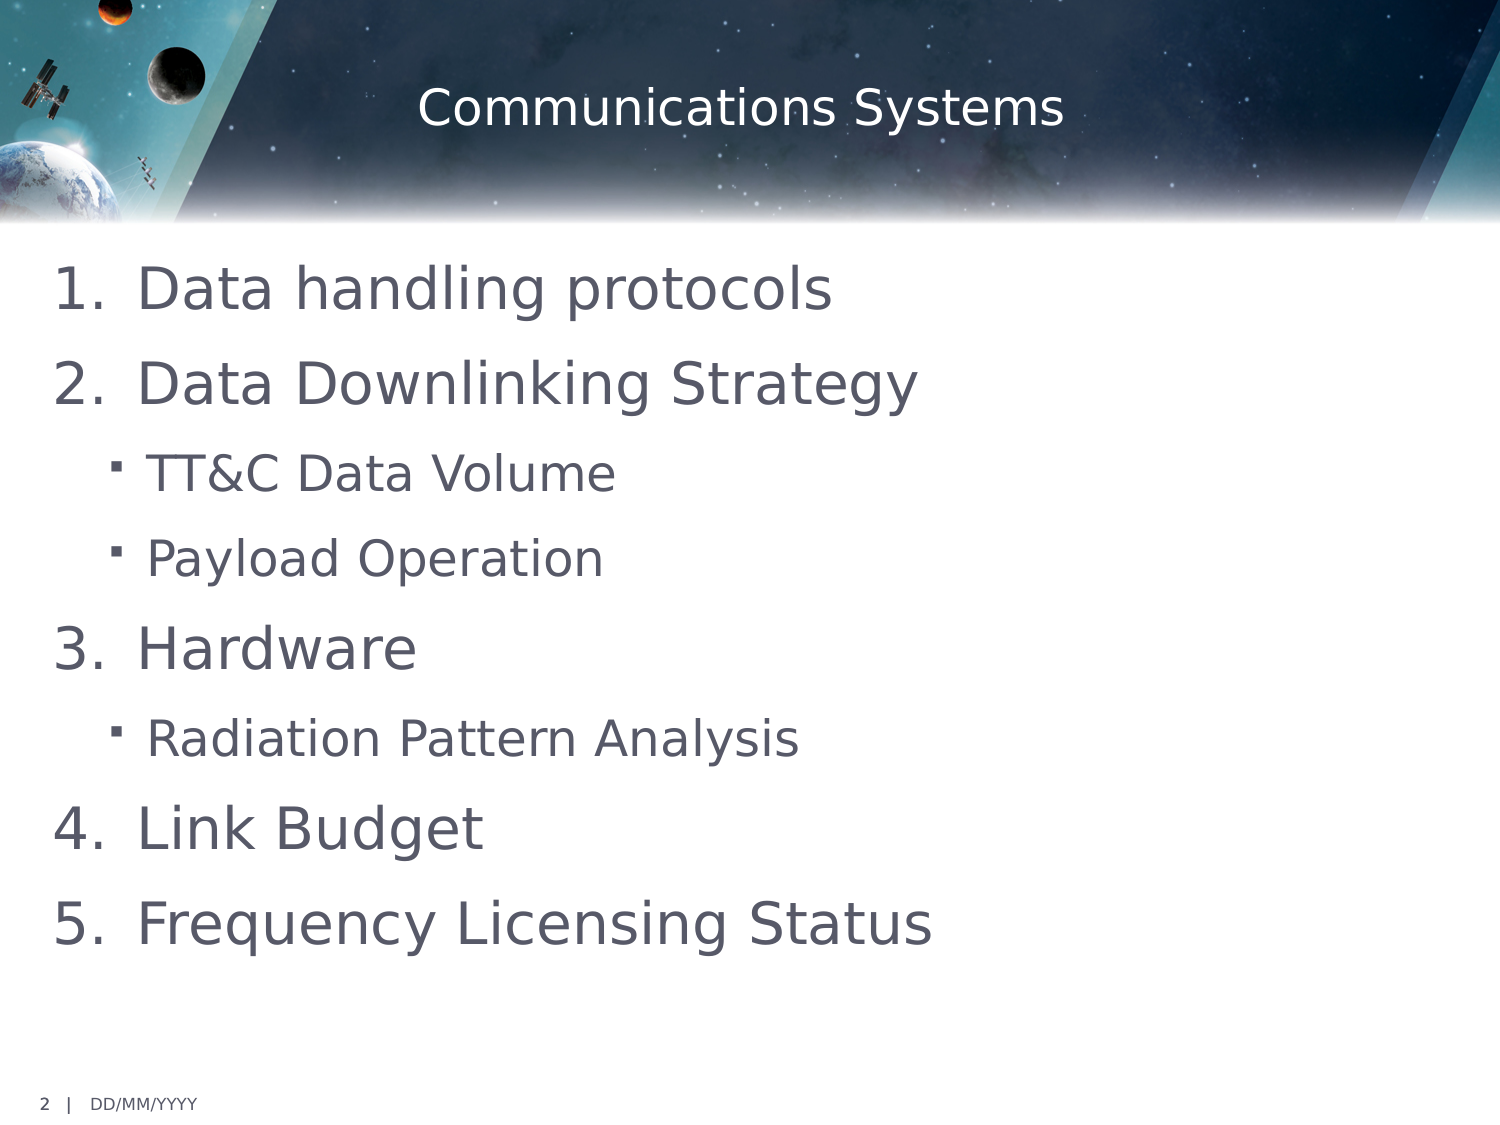

# Communications Systems
Data handling protocols
Data Downlinking Strategy
TT&C Data Volume
Payload Operation
Hardware
Radiation Pattern Analysis
Link Budget
Frequency Licensing Status

2   |